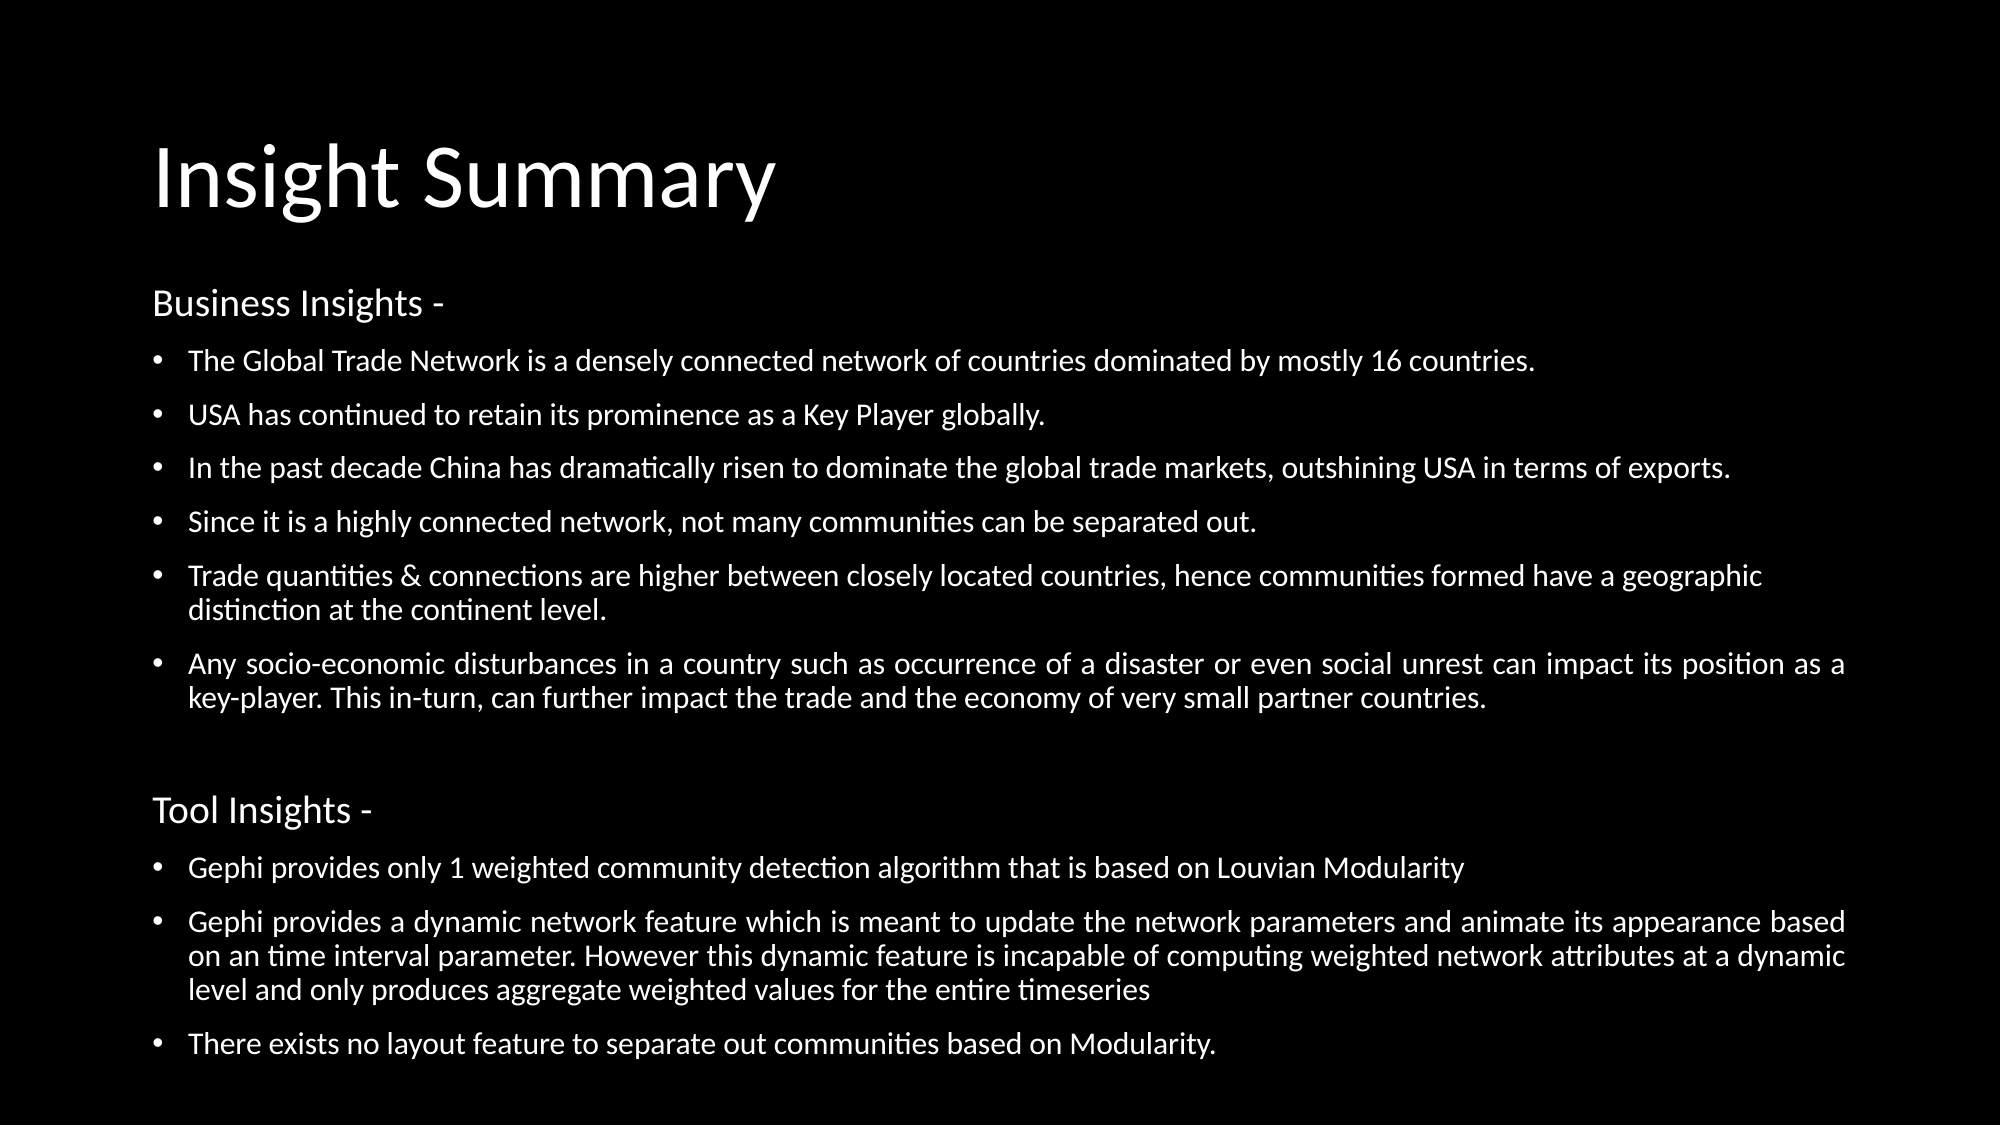

# Insight Summary
Business Insights -
The Global Trade Network is a densely connected network of countries dominated by mostly 16 countries.
USA has continued to retain its prominence as a Key Player globally.
In the past decade China has dramatically risen to dominate the global trade markets, outshining USA in terms of exports.
Since it is a highly connected network, not many communities can be separated out.
Trade quantities & connections are higher between closely located countries, hence communities formed have a geographic distinction at the continent level.
Any socio-economic disturbances in a country such as occurrence of a disaster or even social unrest can impact its position as a key-player. This in-turn, can further impact the trade and the economy of very small partner countries.

Tool Insights -
Gephi provides only 1 weighted community detection algorithm that is based on Louvian Modularity
Gephi provides a dynamic network feature which is meant to update the network parameters and animate its appearance based on an time interval parameter. However this dynamic feature is incapable of computing weighted network attributes at a dynamic level and only produces aggregate weighted values for the entire timeseries
There exists no layout feature to separate out communities based on Modularity.